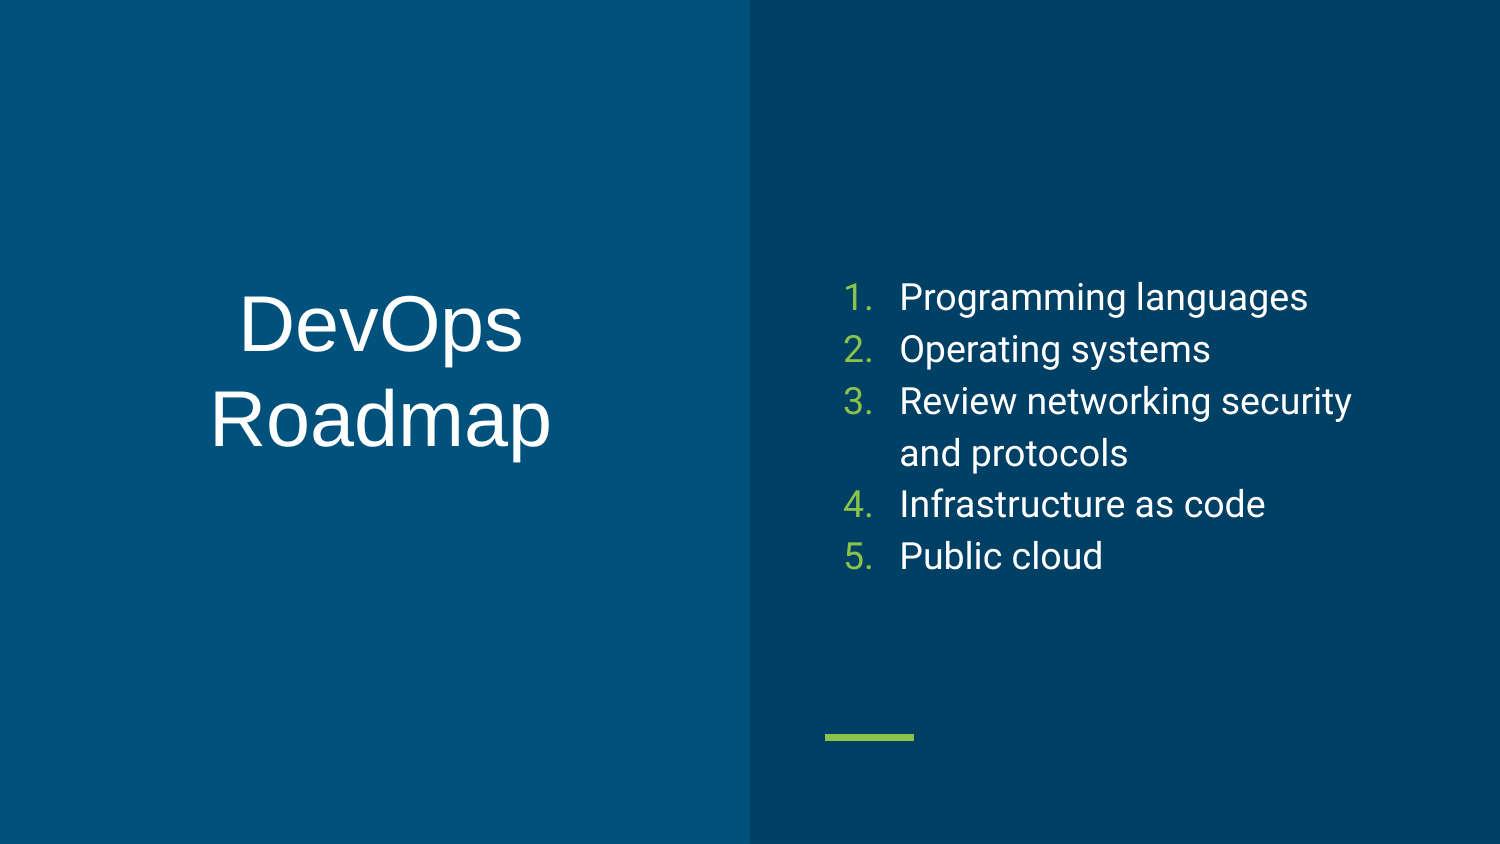

Programming languages
Operating systems
Review networking security and protocols
Infrastructure as code
Public cloud
# DevOps
Roadmap